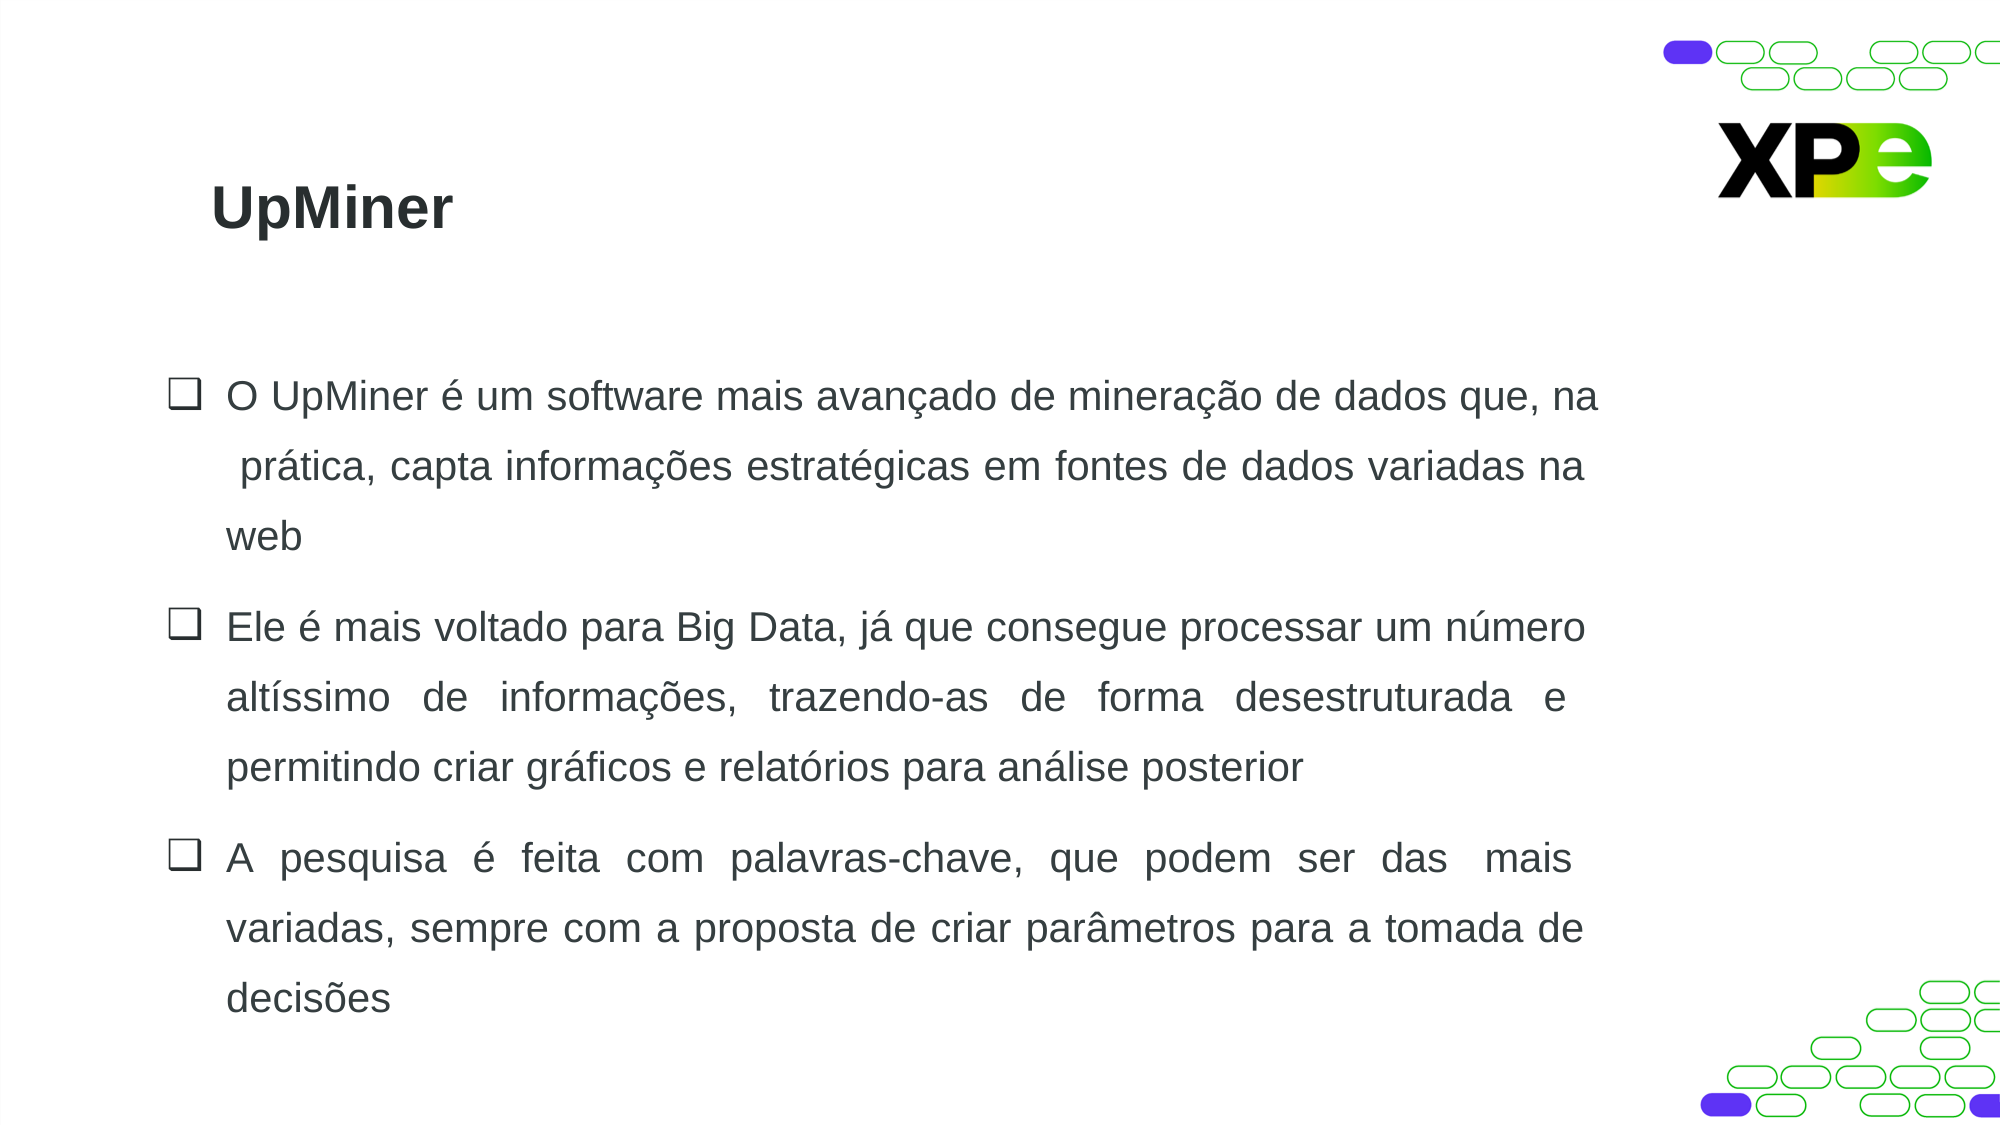

# UpMiner
O UpMiner é um software mais avançado de mineração de dados que, na  prática, capta informações estratégicas em fontes de dados variadas na  web
Ele é mais voltado para Big Data, já que consegue processar um número  altíssimo de informações, trazendo-as de forma desestruturada e  permitindo criar gráficos e relatórios para análise posterior
A pesquisa é feita com palavras-chave, que podem ser das mais  variadas, sempre com a proposta de criar parâmetros para a tomada de  decisões